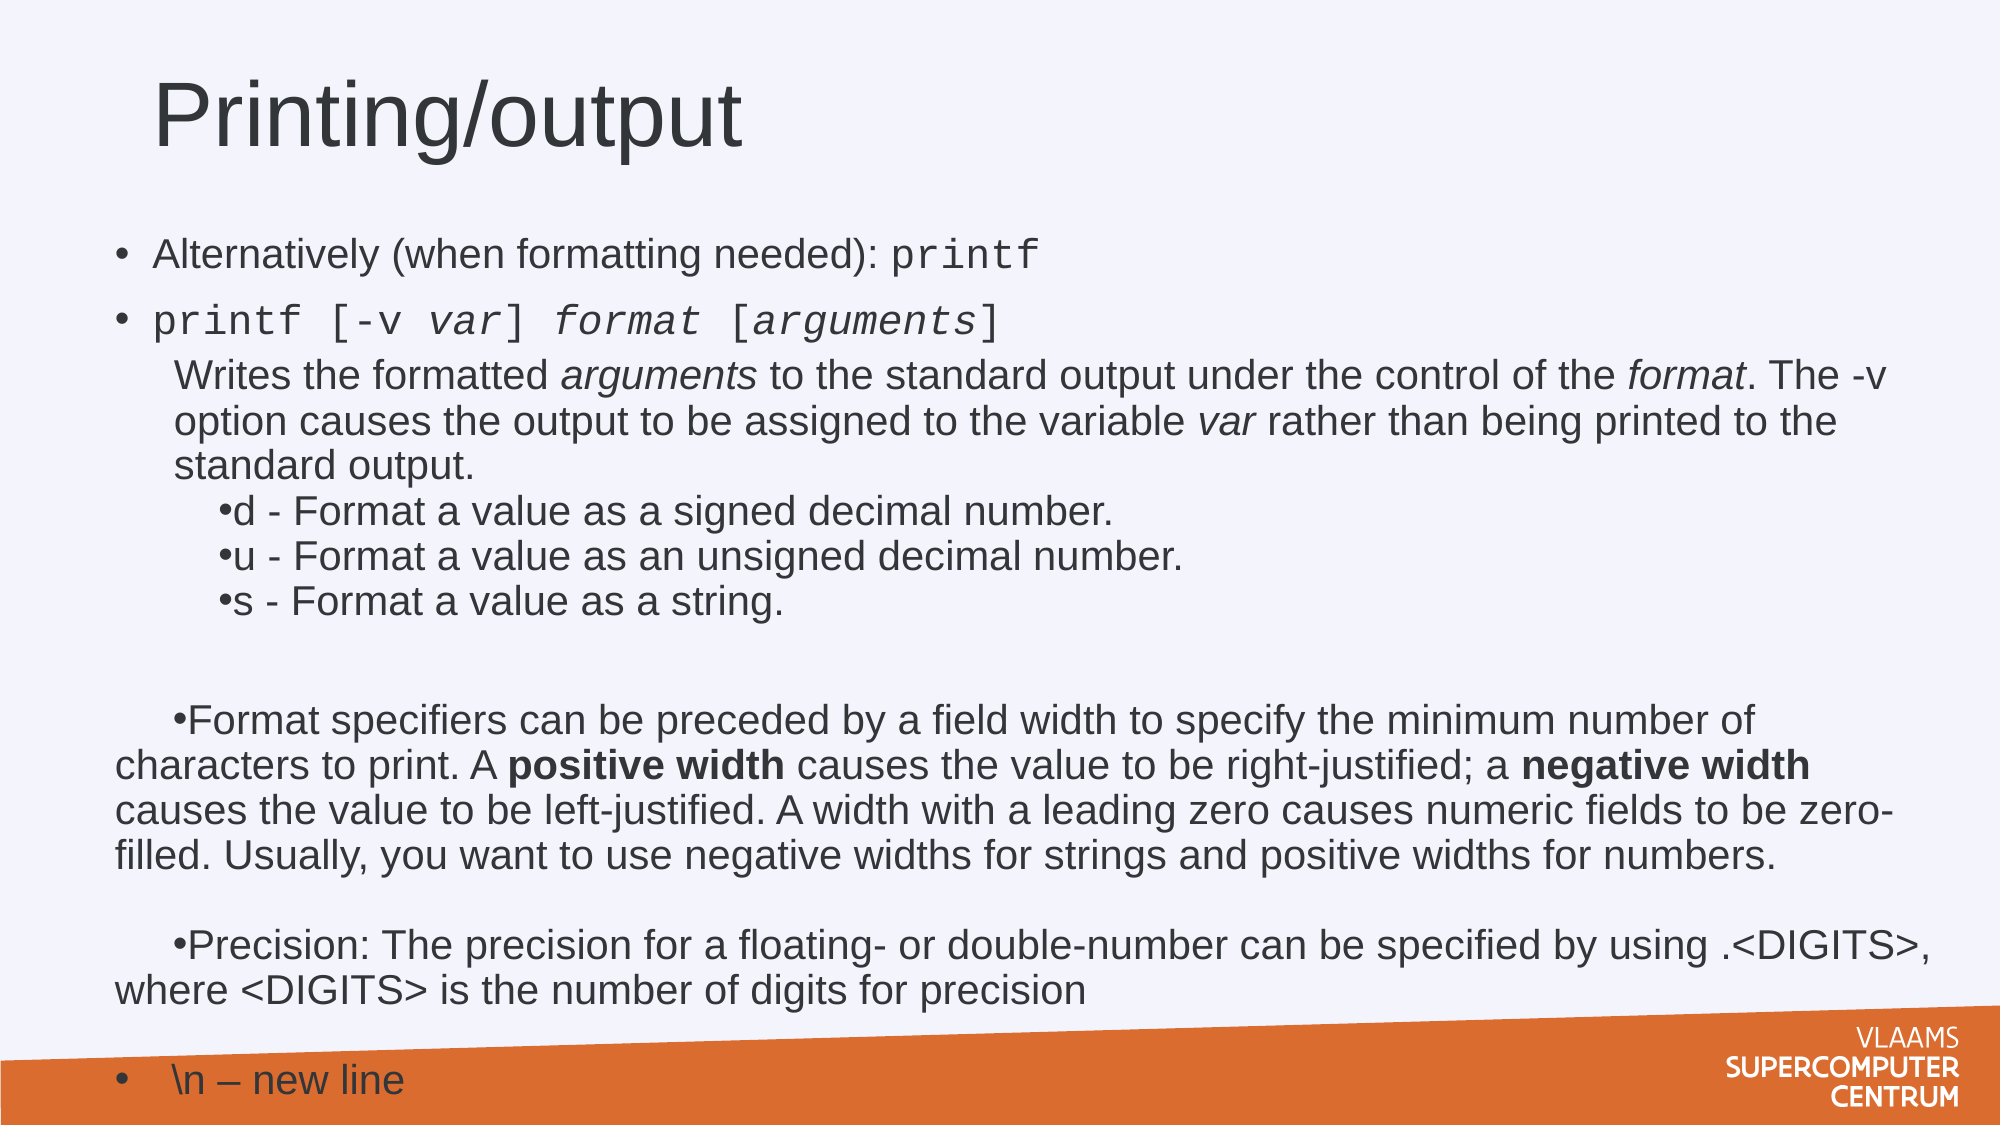

# Printing/output
Alternatively (when formatting needed): printf
printf [-v var] format [arguments]
Writes the formatted arguments to the standard output under the control of the format. The -v option causes the output to be assigned to the variable var rather than being printed to the standard output.
d - Format a value as a signed decimal number.
u - Format a value as an unsigned decimal number.
s - Format a value as a string.

Format specifiers can be preceded by a field width to specify the minimum number of characters to print. A positive width causes the value to be right-justified; a negative width causes the value to be left-justified. A width with a leading zero causes numeric fields to be zero-filled. Usually, you want to use negative widths for strings and positive widths for numbers.

Precision: The precision for a floating- or double-number can be specified by using .<DIGITS>, where <DIGITS> is the number of digits for precision

\n – new line